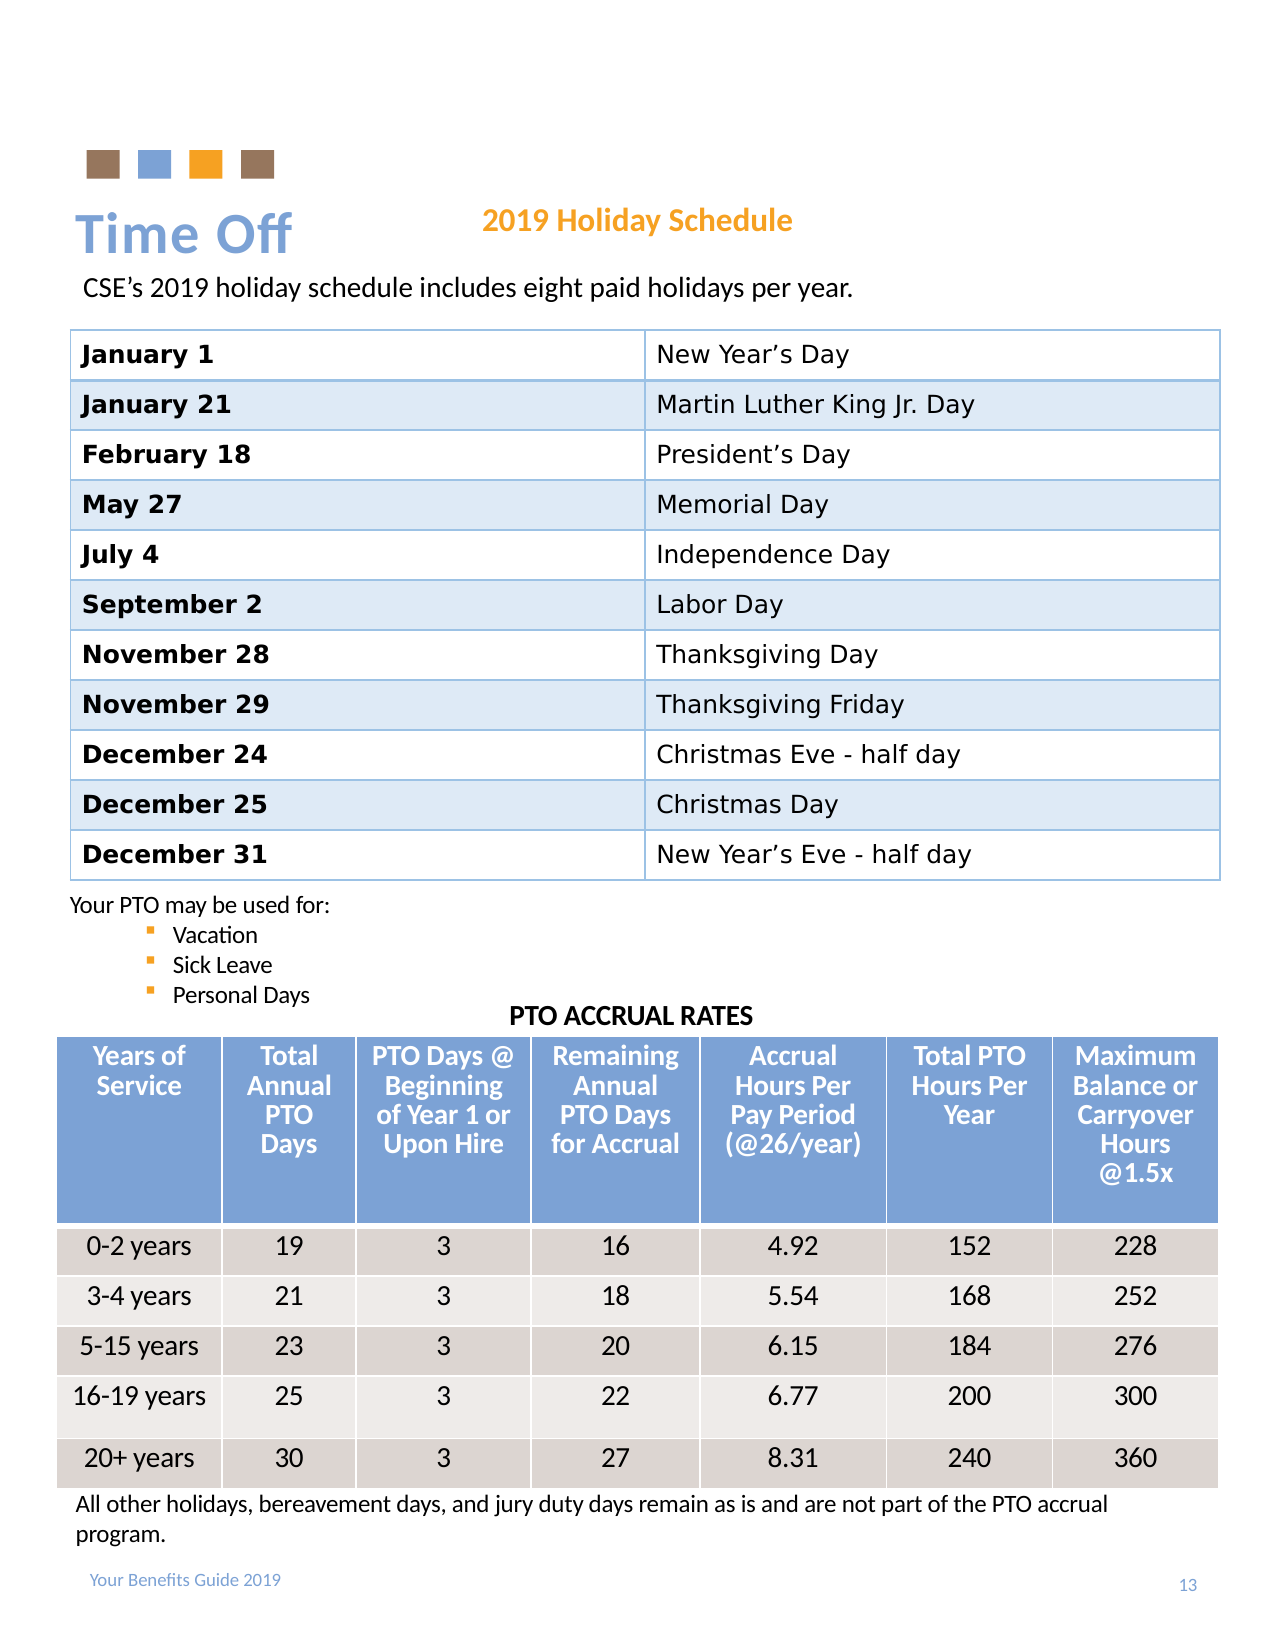

Time Off
2019 Holiday Schedule

CSE’s 2019 holiday schedule includes eight paid holidays per year.
| January 1 | New Year’s Day |
| --- | --- |
| January 21 | Martin Luther King Jr. Day |
| February 18 | President’s Day |
| May 27 | Memorial Day |
| July 4 | Independence Day |
| September 2 | Labor Day |
| November 28 | Thanksgiving Day |
| November 29 | Thanksgiving Friday |
| December 24 | Christmas Eve - half day |
| December 25 | Christmas Day |
| December 31 | New Year’s Eve - half day |
Paid Time Off Program
Your PTO may be used for:
Vacation
Sick Leave
Personal Days

PTO ACCRUAL RATES

| Years of Service | Total Annual PTO Days | PTO Days @ Beginning of Year 1 or Upon Hire | Remaining Annual PTO Days for Accrual | Accrual Hours Per Pay Period (@26/year) | Total PTO Hours Per Year | Maximum Balance or Carryover Hours @1.5x |
| --- | --- | --- | --- | --- | --- | --- |
| 0-2 years | 19 | 3 | 16 | 4.92 | 152 | 228 |
| 3-4 years | 21 | 3 | 18 | 5.54 | 168 | 252 |
| 5-15 years | 23 | 3 | 20 | 6.15 | 184 | 276 |
| 16-19 years | 25 | 3 | 22 | 6.77 | 200 | 300 |
| 20+ years | 30 | 3 | 27 | 8.31 | 240 | 360 |
All other holidays, bereavement days, and jury duty days remain as is and are not part of the PTO accrual program.
Your Benefits Guide 2019
13